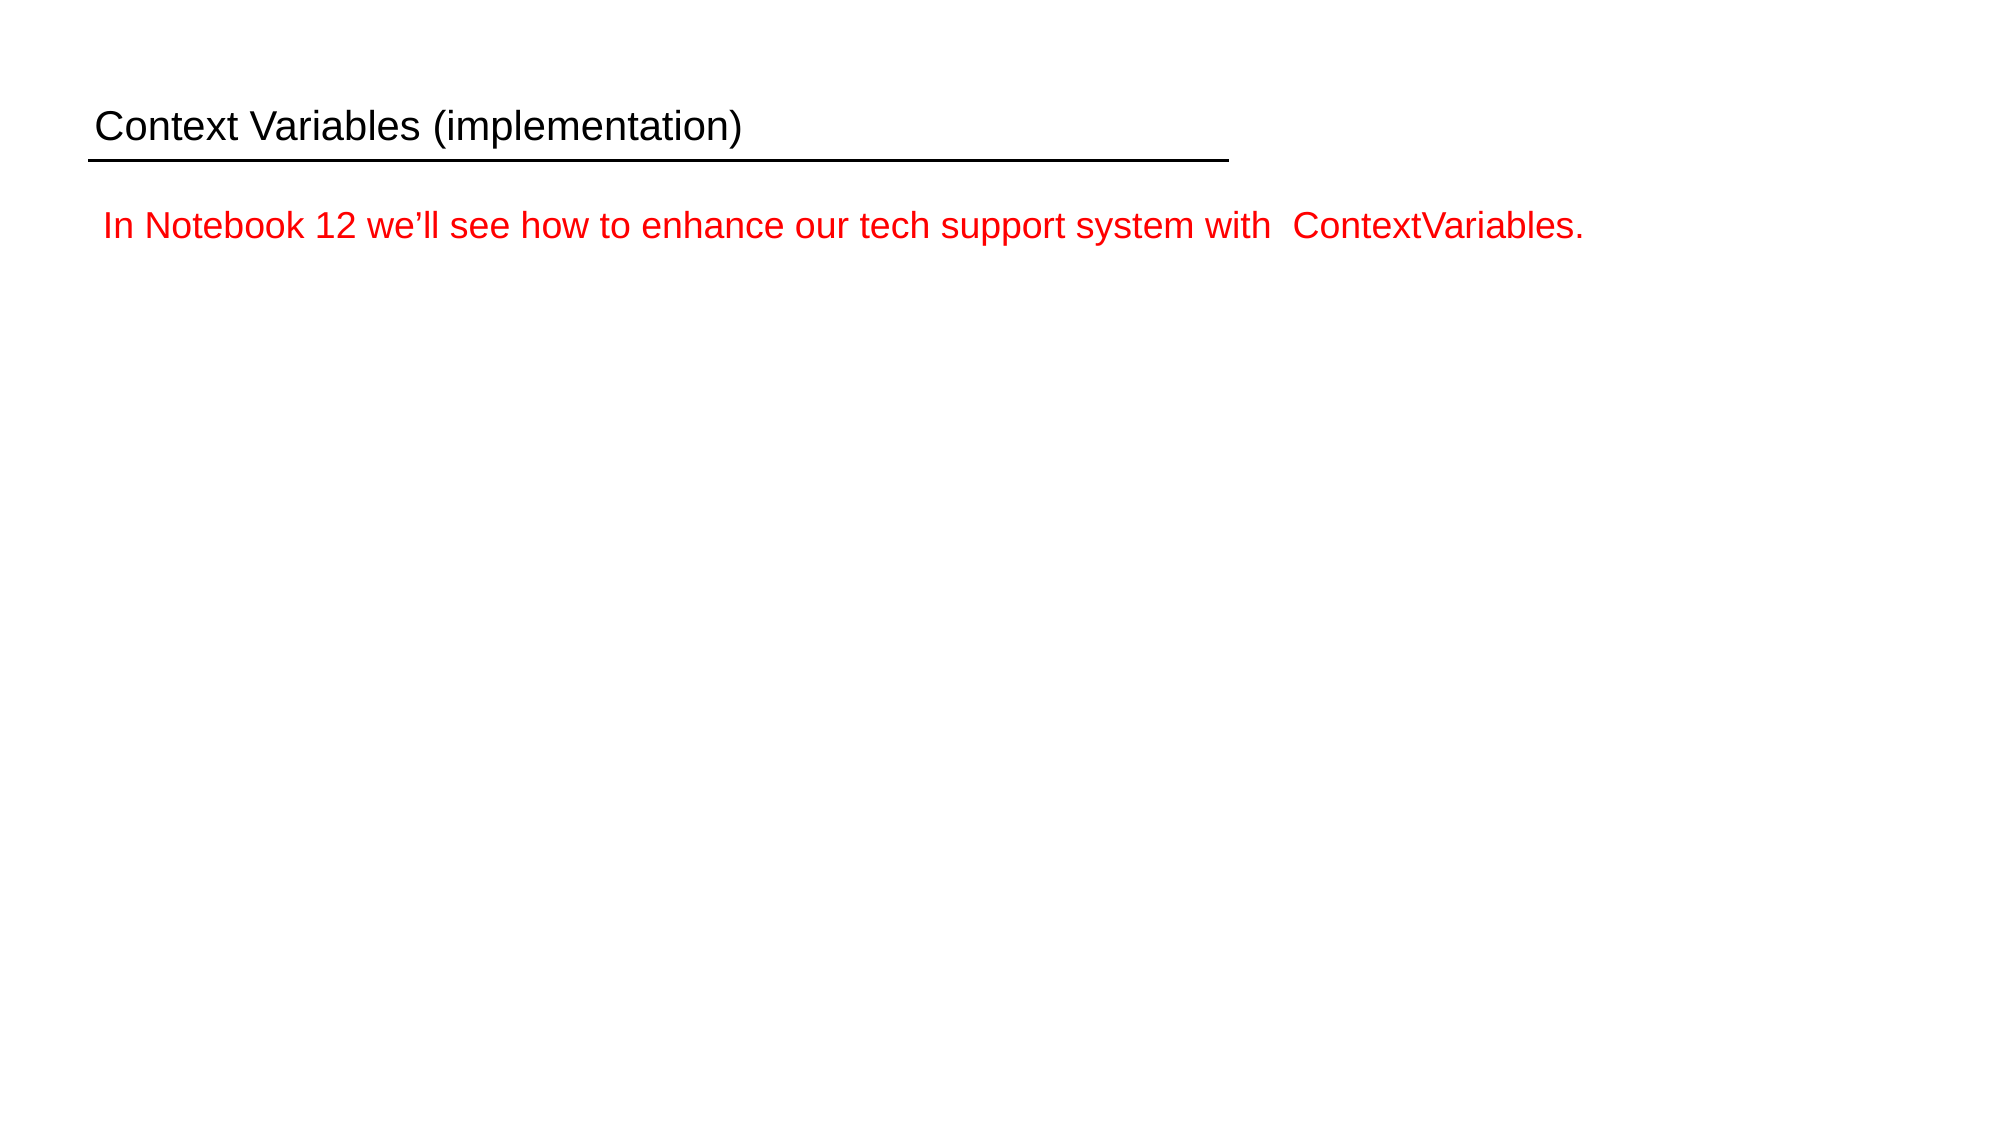

Context Variables (implementation)
In Notebook 12 we’ll see how to enhance our tech support system with  ContextVariables.